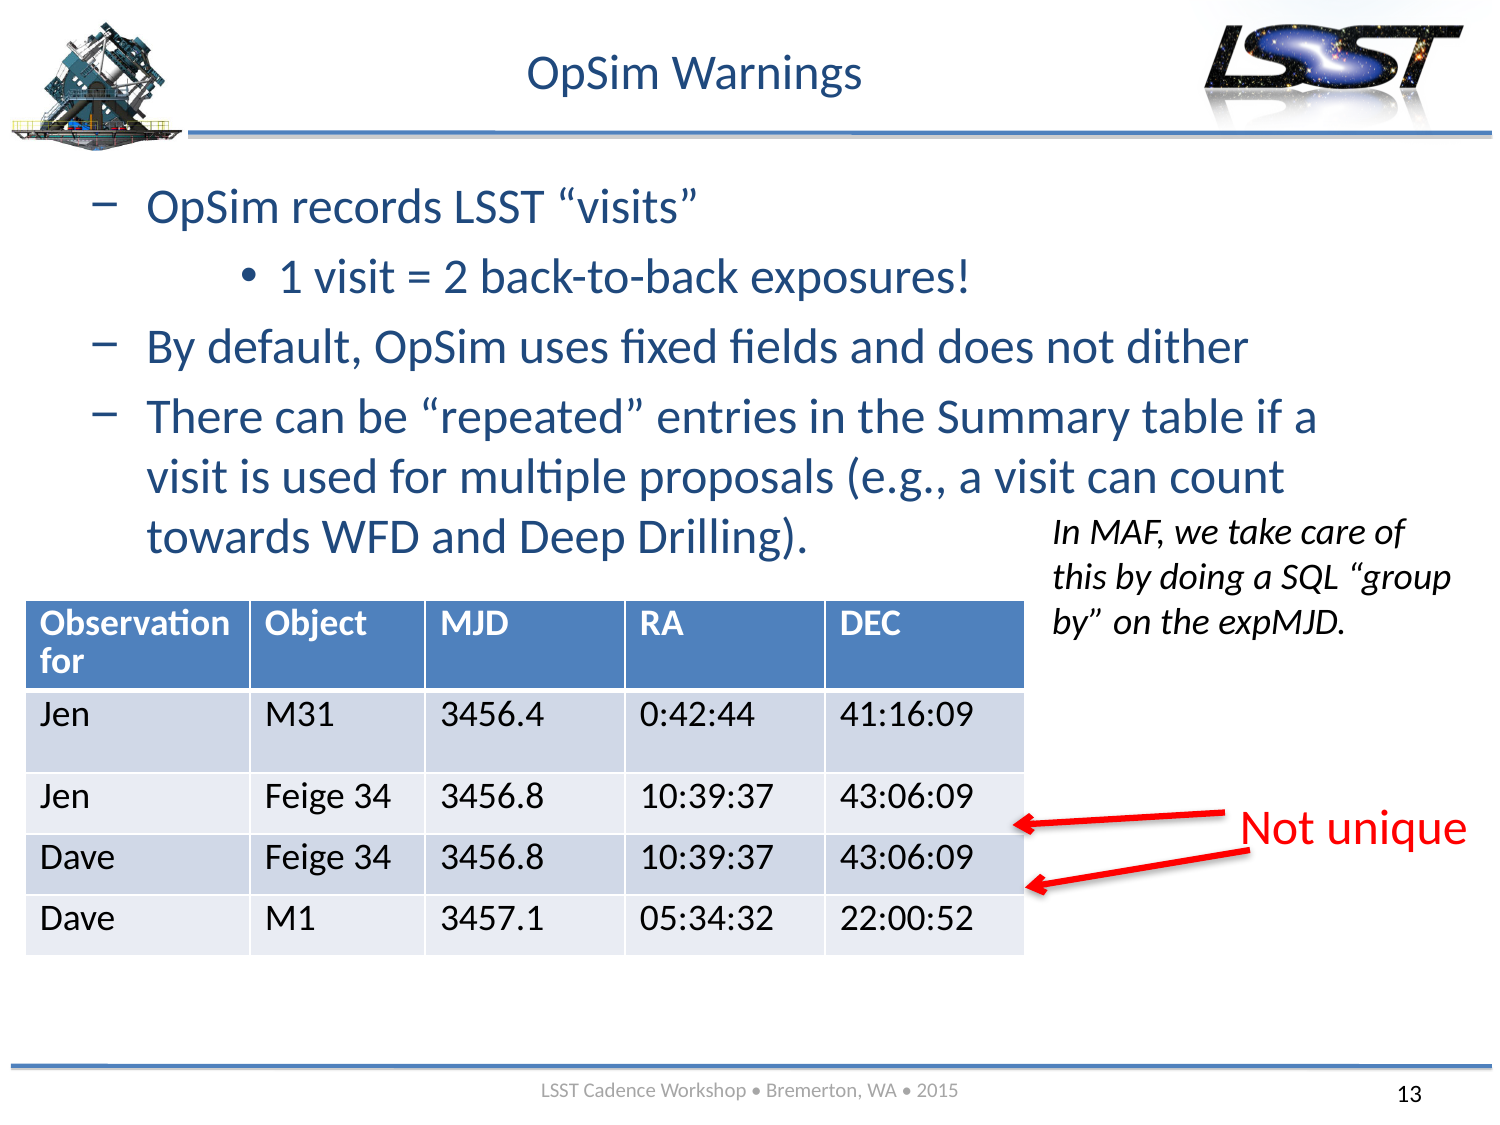

# OpSim Warnings
OpSim records LSST “visits”
1 visit = 2 back-to-back exposures!
By default, OpSim uses fixed fields and does not dither
There can be “repeated” entries in the Summary table if a visit is used for multiple proposals (e.g., a visit can count towards WFD and Deep Drilling).
In MAF, we take care of this by doing a SQL “group by” on the expMJD.
| Observation for | Object | MJD | RA | DEC |
| --- | --- | --- | --- | --- |
| Jen | M31 | 3456.4 | 0:42:44 | 41:16:09 |
| Jen | Feige 34 | 3456.8 | 10:39:37 | 43:06:09 |
| Dave | Feige 34 | 3456.8 | 10:39:37 | 43:06:09 |
| Dave | M1 | 3457.1 | 05:34:32 | 22:00:52 |
Not unique